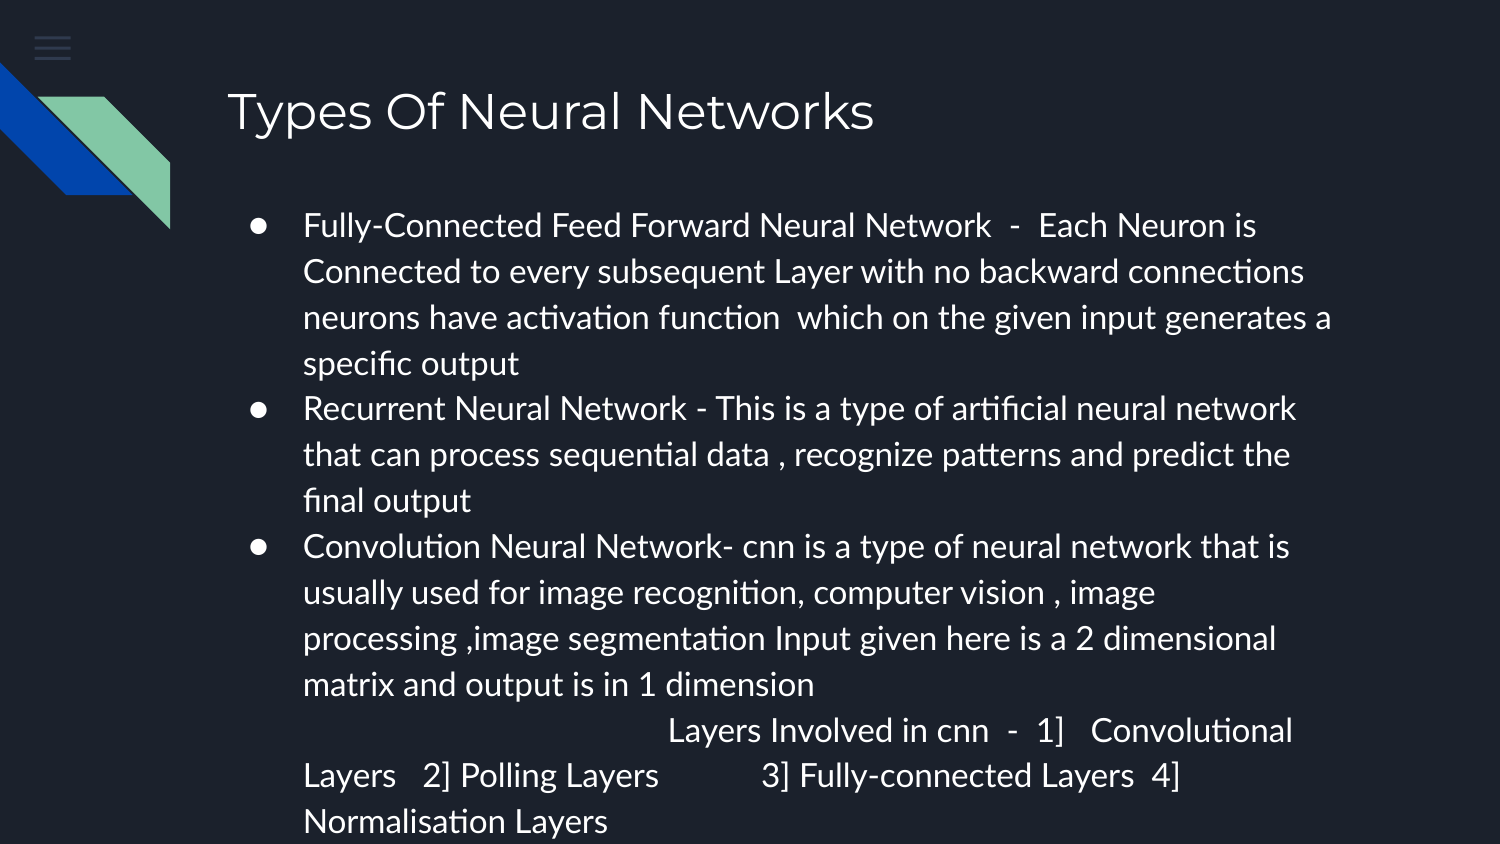

# Types Of Neural Networks
Fully-Connected Feed Forward Neural Network  -  Each Neuron is Connected to every subsequent Layer with no backward connections neurons have activation function  which on the given input generates a specific output
Recurrent Neural Network - This is a type of artificial neural network that can process sequential data , recognize patterns and predict the final output
Convolution Neural Network- cnn is a type of neural network that is usually used for image recognition, computer vision , image processing ,image segmentation Input given here is a 2 dimensional matrix and output is in 1 dimension                                                                                                           Layers Involved in cnn  -  1]   Convolutional Layers   2] Polling Layers            3] Fully-connected Layers  4] Normalisation Layers